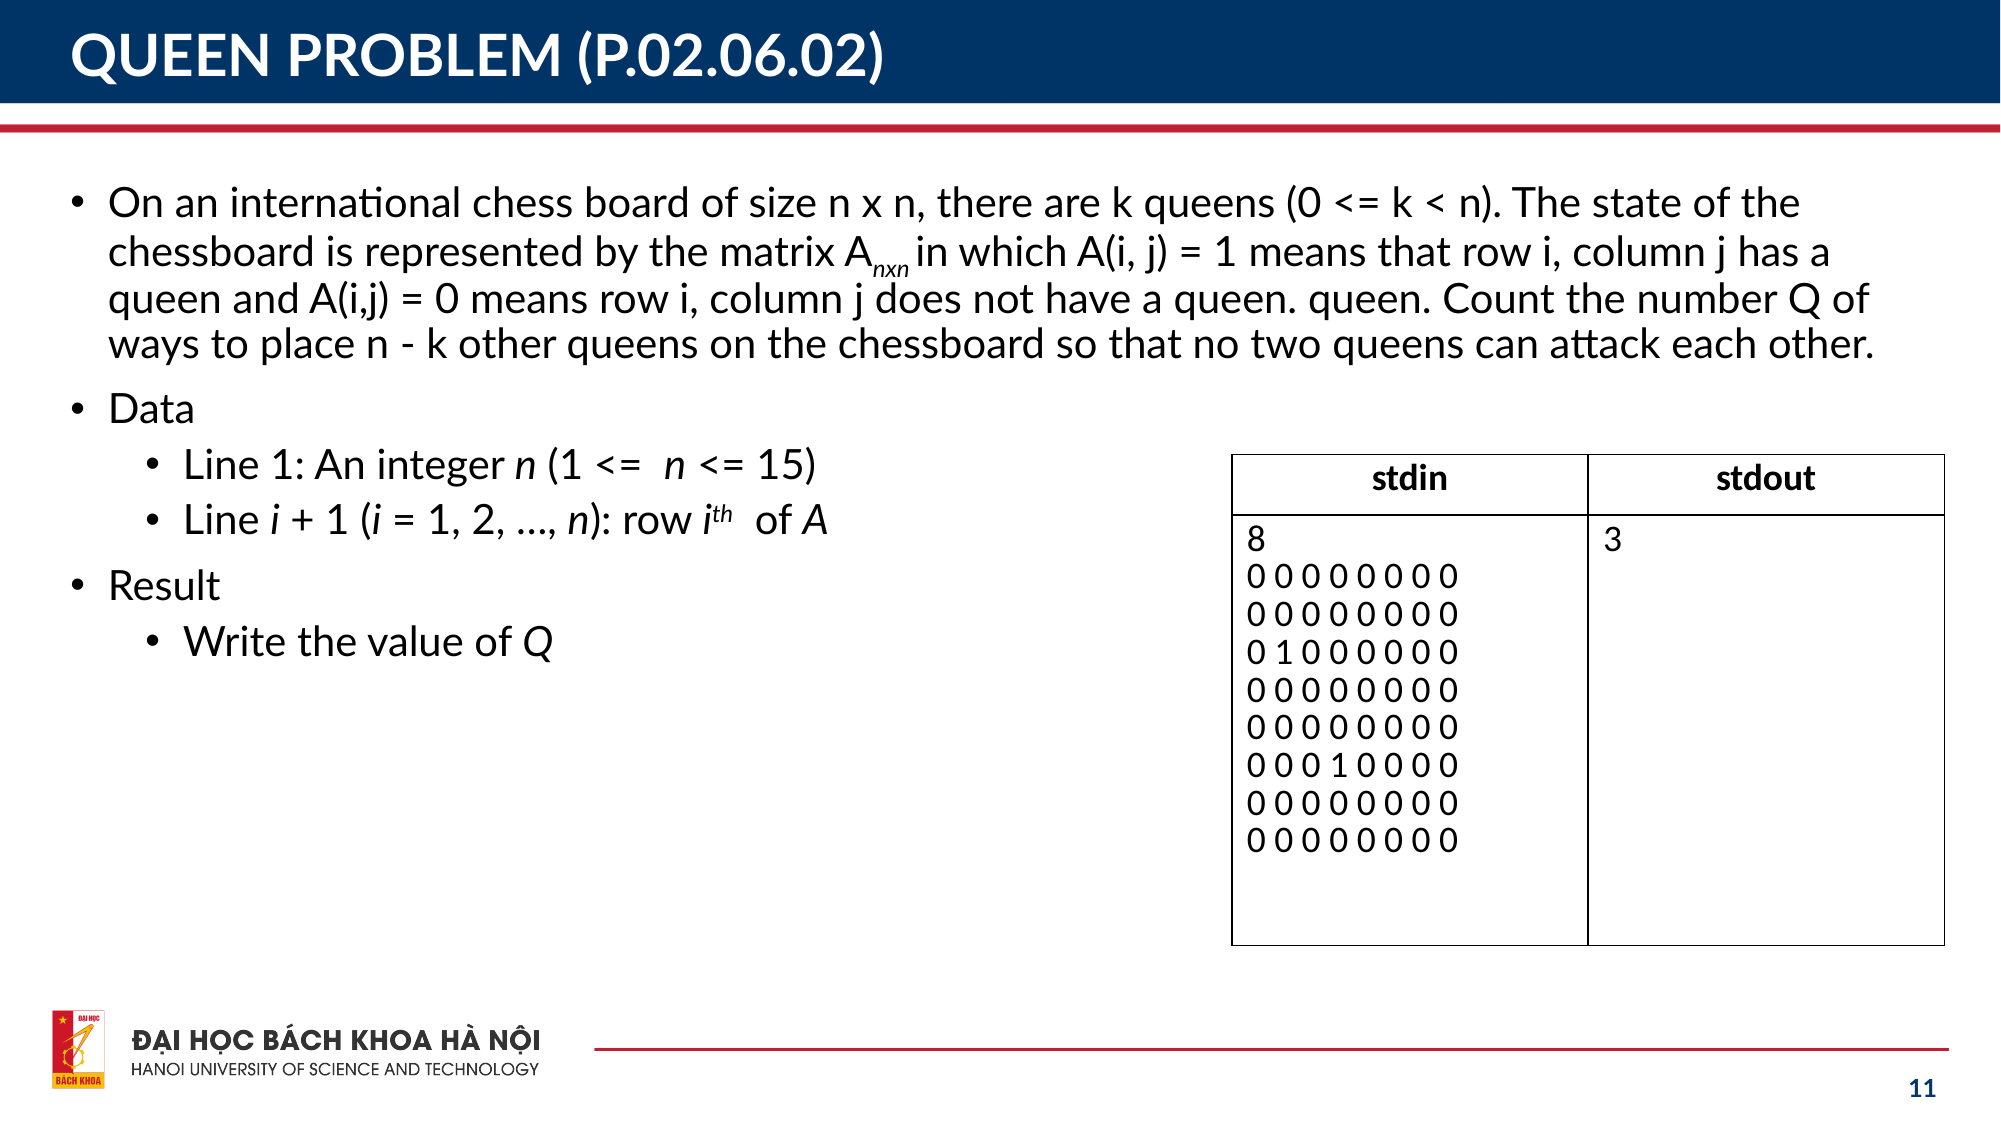

# QUEEN PROBLEM (P.02.06.02)
On an international chess board of size n x n, there are k queens (0 <= k < n). The state of the chessboard is represented by the matrix Anxn in which A(i, j) = 1 means that row i, column j has a queen and A(i,j) = 0 means row i, column j does not have a queen. queen. Count the number Q of ways to place n - k other queens on the chessboard so that no two queens can attack each other.
Data
Line 1: An integer n (1 <=  n <= 15)
Line i + 1 (i = 1, 2, …, n): row ith  of A
Result
Write the value of Q

| stdin | stdout |
| --- | --- |
| 8 0 0 0 0 0 0 0 0 0 0 0 0 0 0 0 0 0 1 0 0 0 0 0 0 0 0 0 0 0 0 0 0 0 0 0 0 0 0 0 0 0 0 0 1 0 0 0 0 0 0 0 0 0 0 0 0 0 0 0 0 0 0 0 0 | 3 |
11